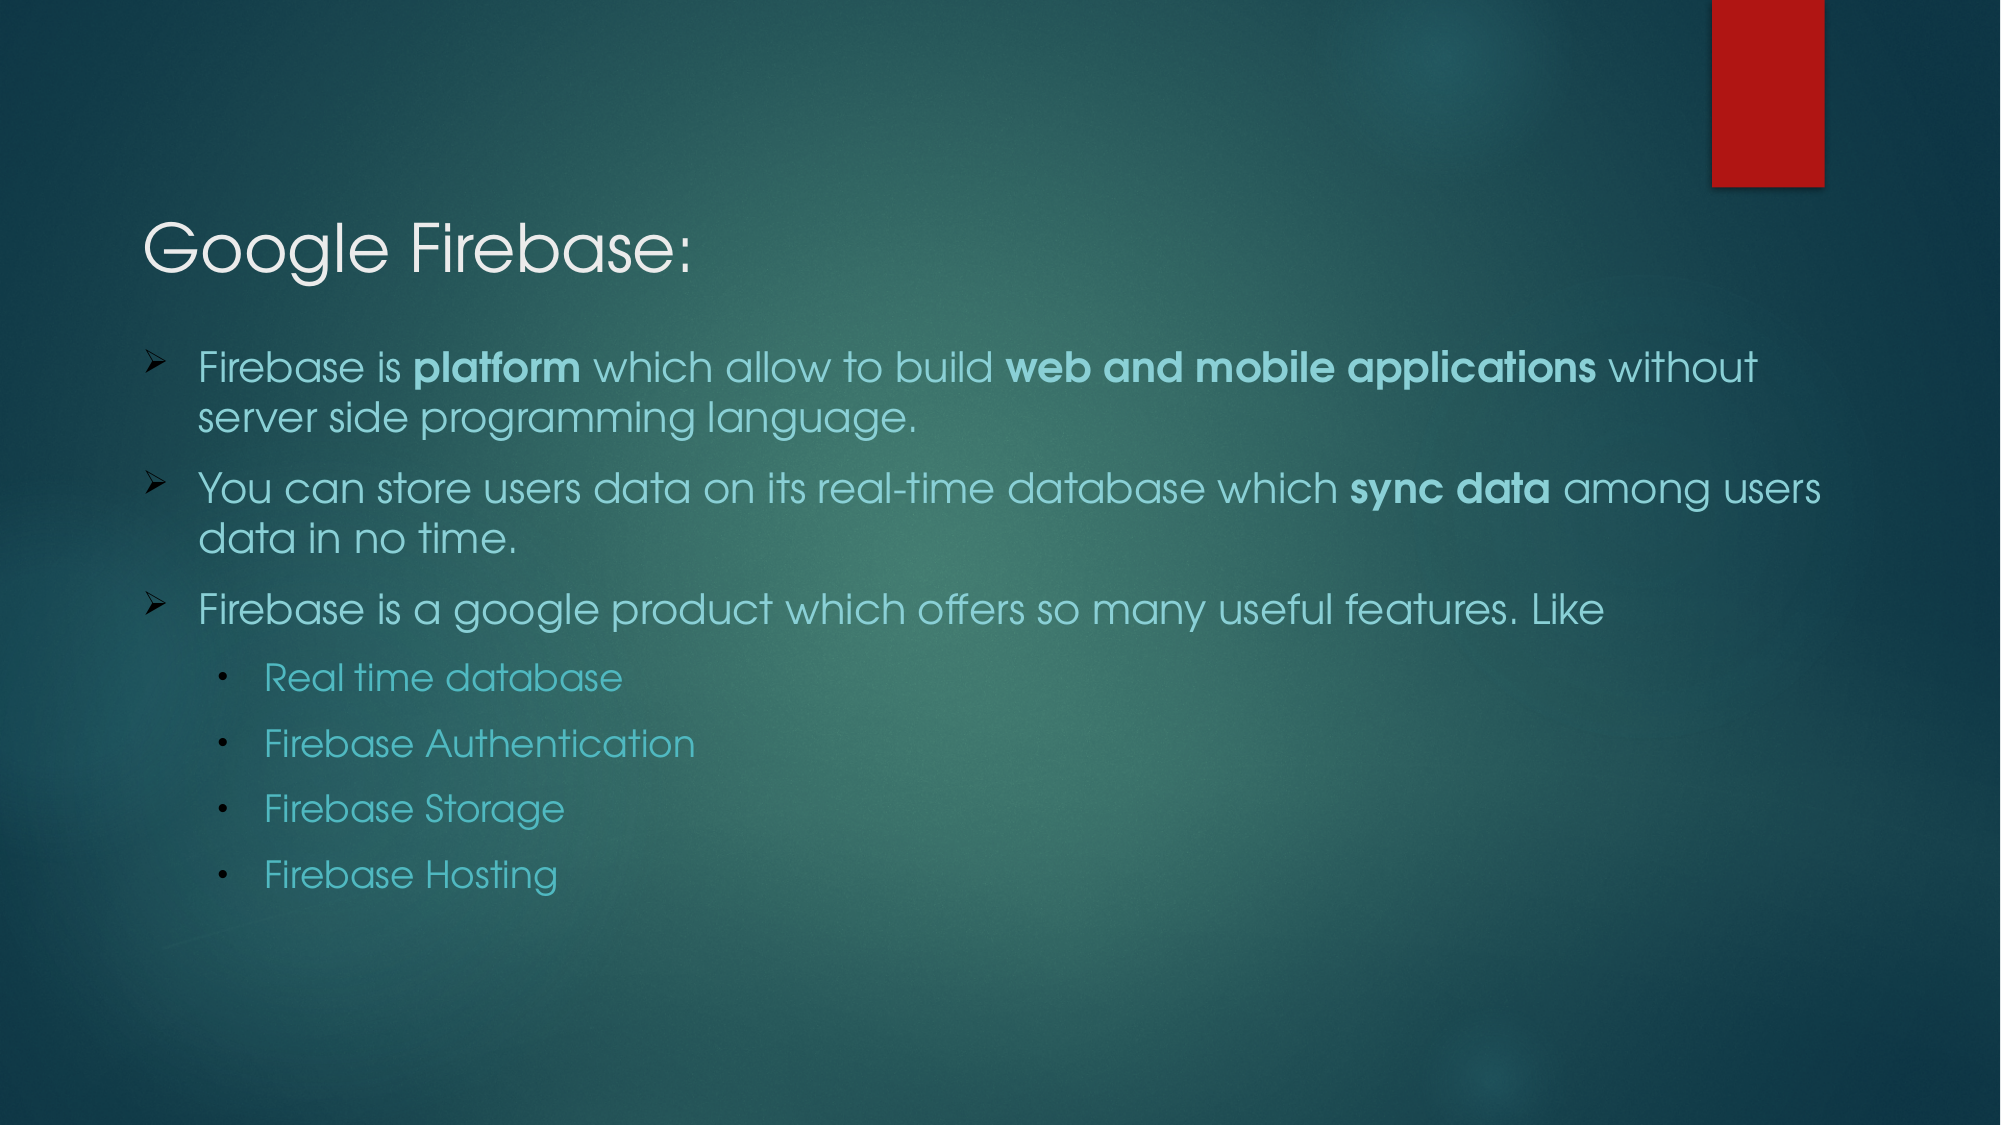

# Google Firebase:
Firebase is platform which allow to build web and mobile applications without server side programming language.
You can store users data on its real-time database which sync data among users data in no time.
Firebase is a google product which offers so many useful features. Like
Real time database
Firebase Authentication
Firebase Storage
Firebase Hosting